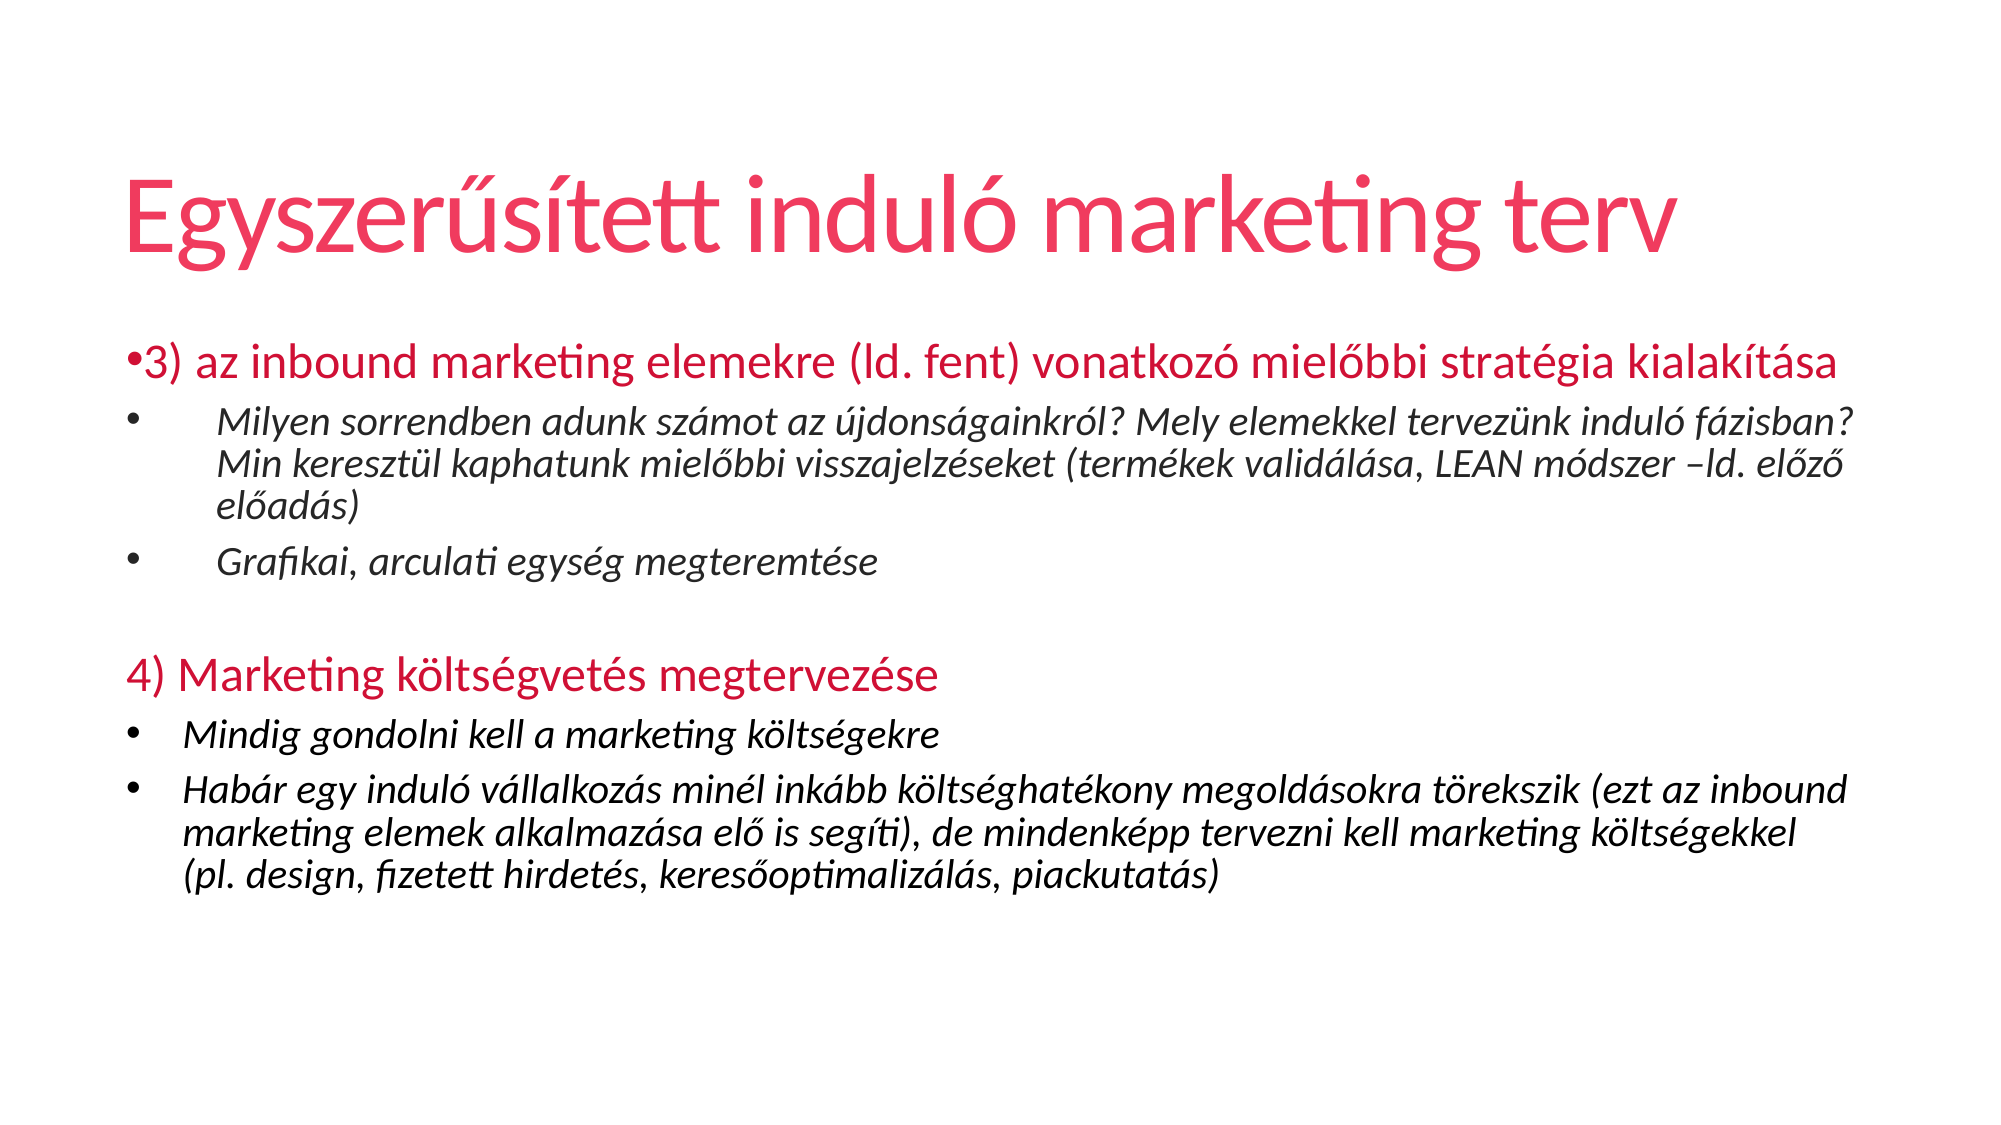

# Egyszerűsített induló marketing terv
3) az inbound marketing elemekre (ld. fent) vonatkozó mielőbbi stratégia kialakítása
Milyen sorrendben adunk számot az újdonságainkról? Mely elemekkel tervezünk induló fázisban? Min keresztül kaphatunk mielőbbi visszajelzéseket (termékek validálása, LEAN módszer –ld. előző előadás)
Grafikai, arculati egység megteremtése

4) Marketing költségvetés megtervezése
Mindig gondolni kell a marketing költségekre
Habár egy induló vállalkozás minél inkább költséghatékony megoldásokra törekszik (ezt az inbound marketing elemek alkalmazása elő is segíti), de mindenképp tervezni kell marketing költségekkel (pl. design, fizetett hirdetés, keresőoptimalizálás, piackutatás)